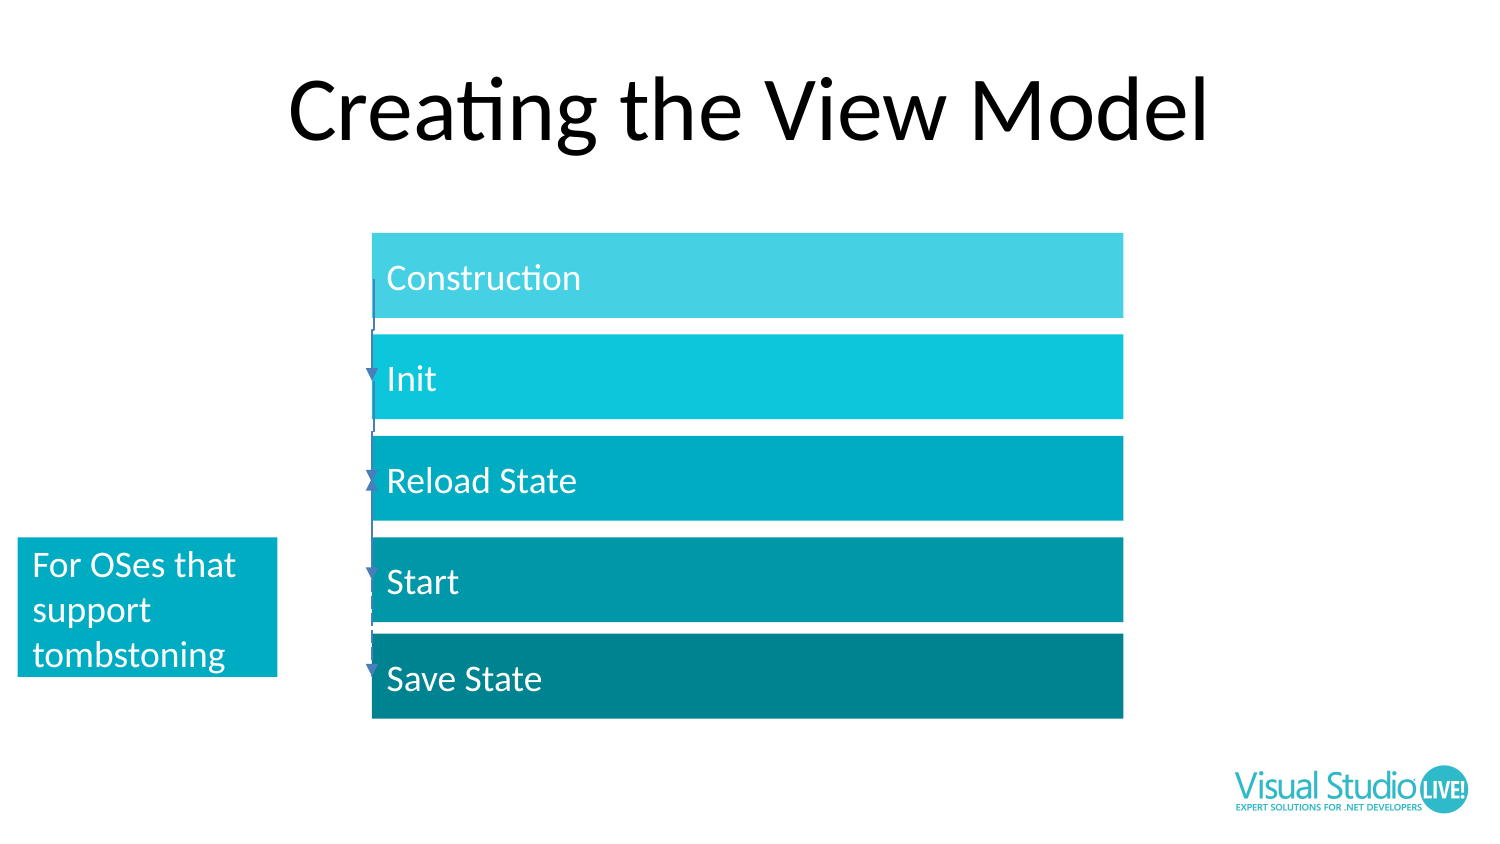

# Creating the View Model
Construction
Init
Reload State
For OSes that support tombstoning
Start
Save State